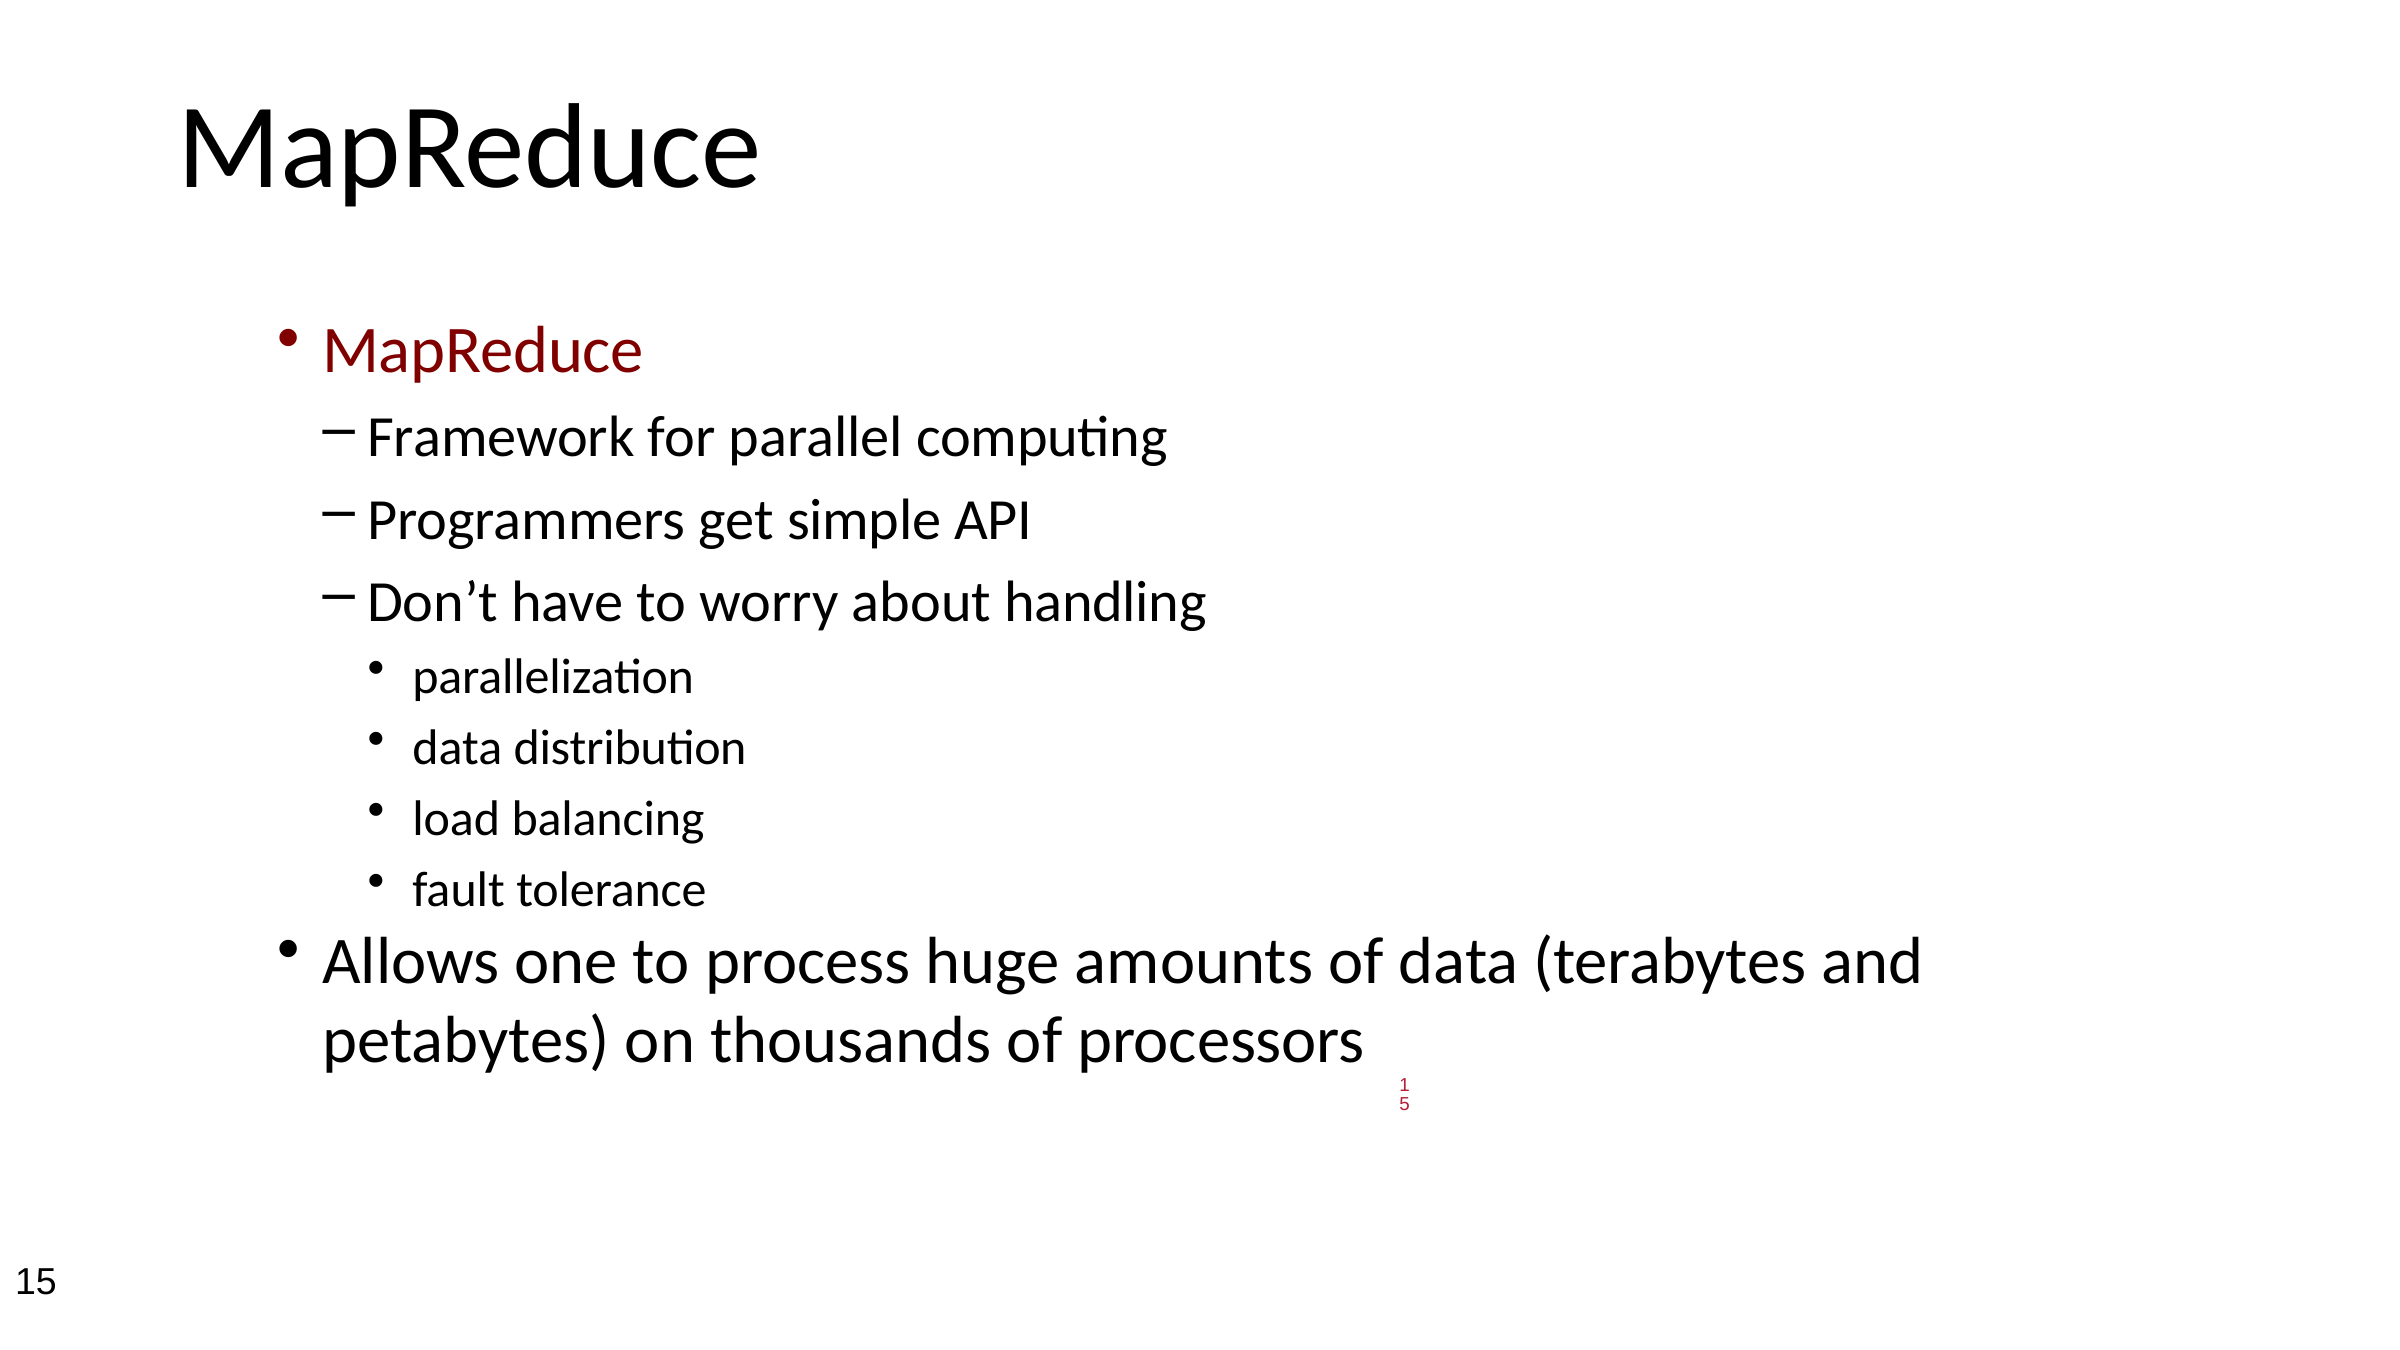

# MapReduce
MapReduce
Framework for parallel computing
Programmers get simple API
Don’t have to worry about handling
parallelization
data distribution
load balancing
fault tolerance
Allows one to process huge amounts of data (terabytes and petabytes) on thousands of processors
15
15